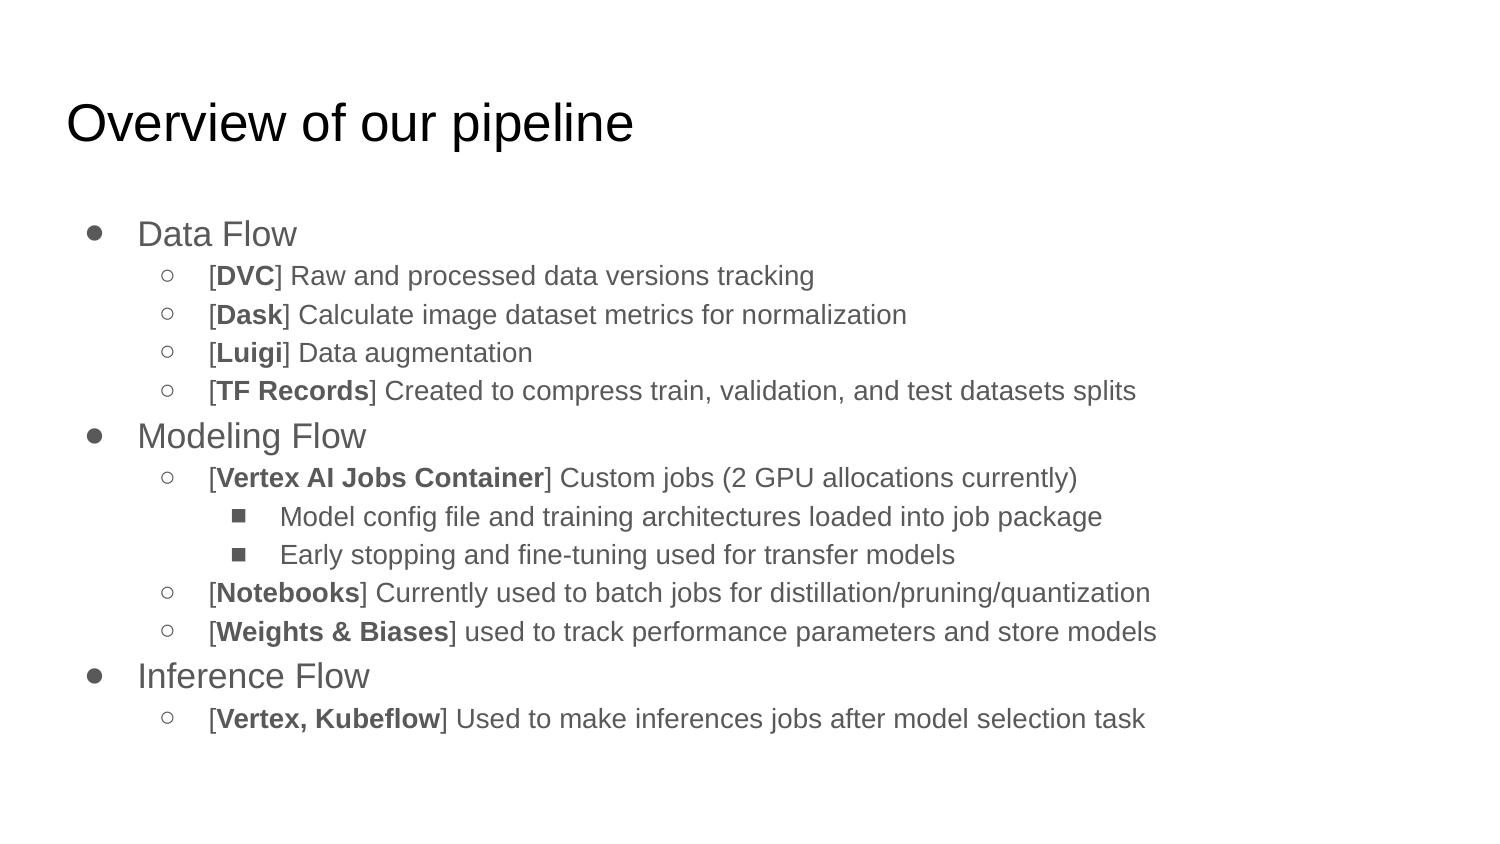

# Overview of our pipeline
Data Flow
[DVC] Raw and processed data versions tracking
[Dask] Calculate image dataset metrics for normalization
[Luigi] Data augmentation
[TF Records] Created to compress train, validation, and test datasets splits
Modeling Flow
[Vertex AI Jobs Container] Custom jobs (2 GPU allocations currently)
Model config file and training architectures loaded into job package
Early stopping and fine-tuning used for transfer models
[Notebooks] Currently used to batch jobs for distillation/pruning/quantization
[Weights & Biases] used to track performance parameters and store models
Inference Flow
[Vertex, Kubeflow] Used to make inferences jobs after model selection task